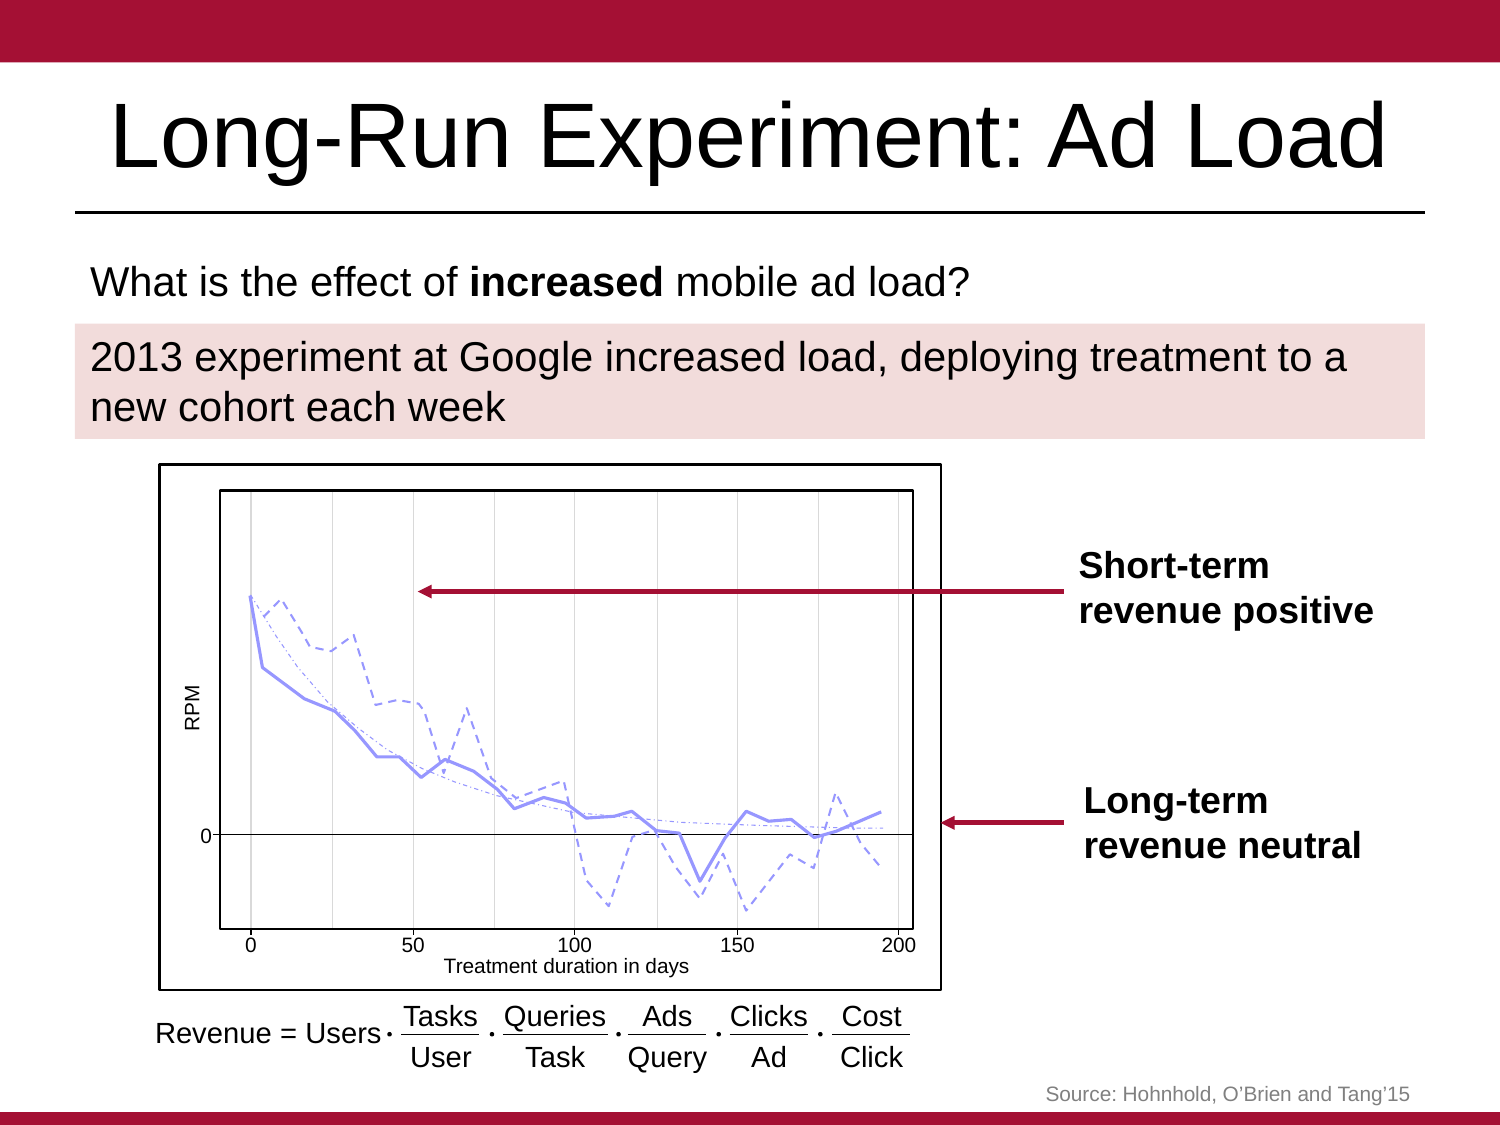

# Long-Run Experiment: Ad Load
What is the effect of increased mobile ad load?
2013 experiment at Google increased load, deploying treatment to a new cohort each week

RPM
0
0
50
100
150
200
Treatment duration in days
Tasks
Queries
Ads
Clicks
Cost
Revenue = Users

User
Task
Query
Ad
Click
Short-term
revenue positive
Long-term revenue neutral
Source: Hohnhold, O’Brien and Tang’15